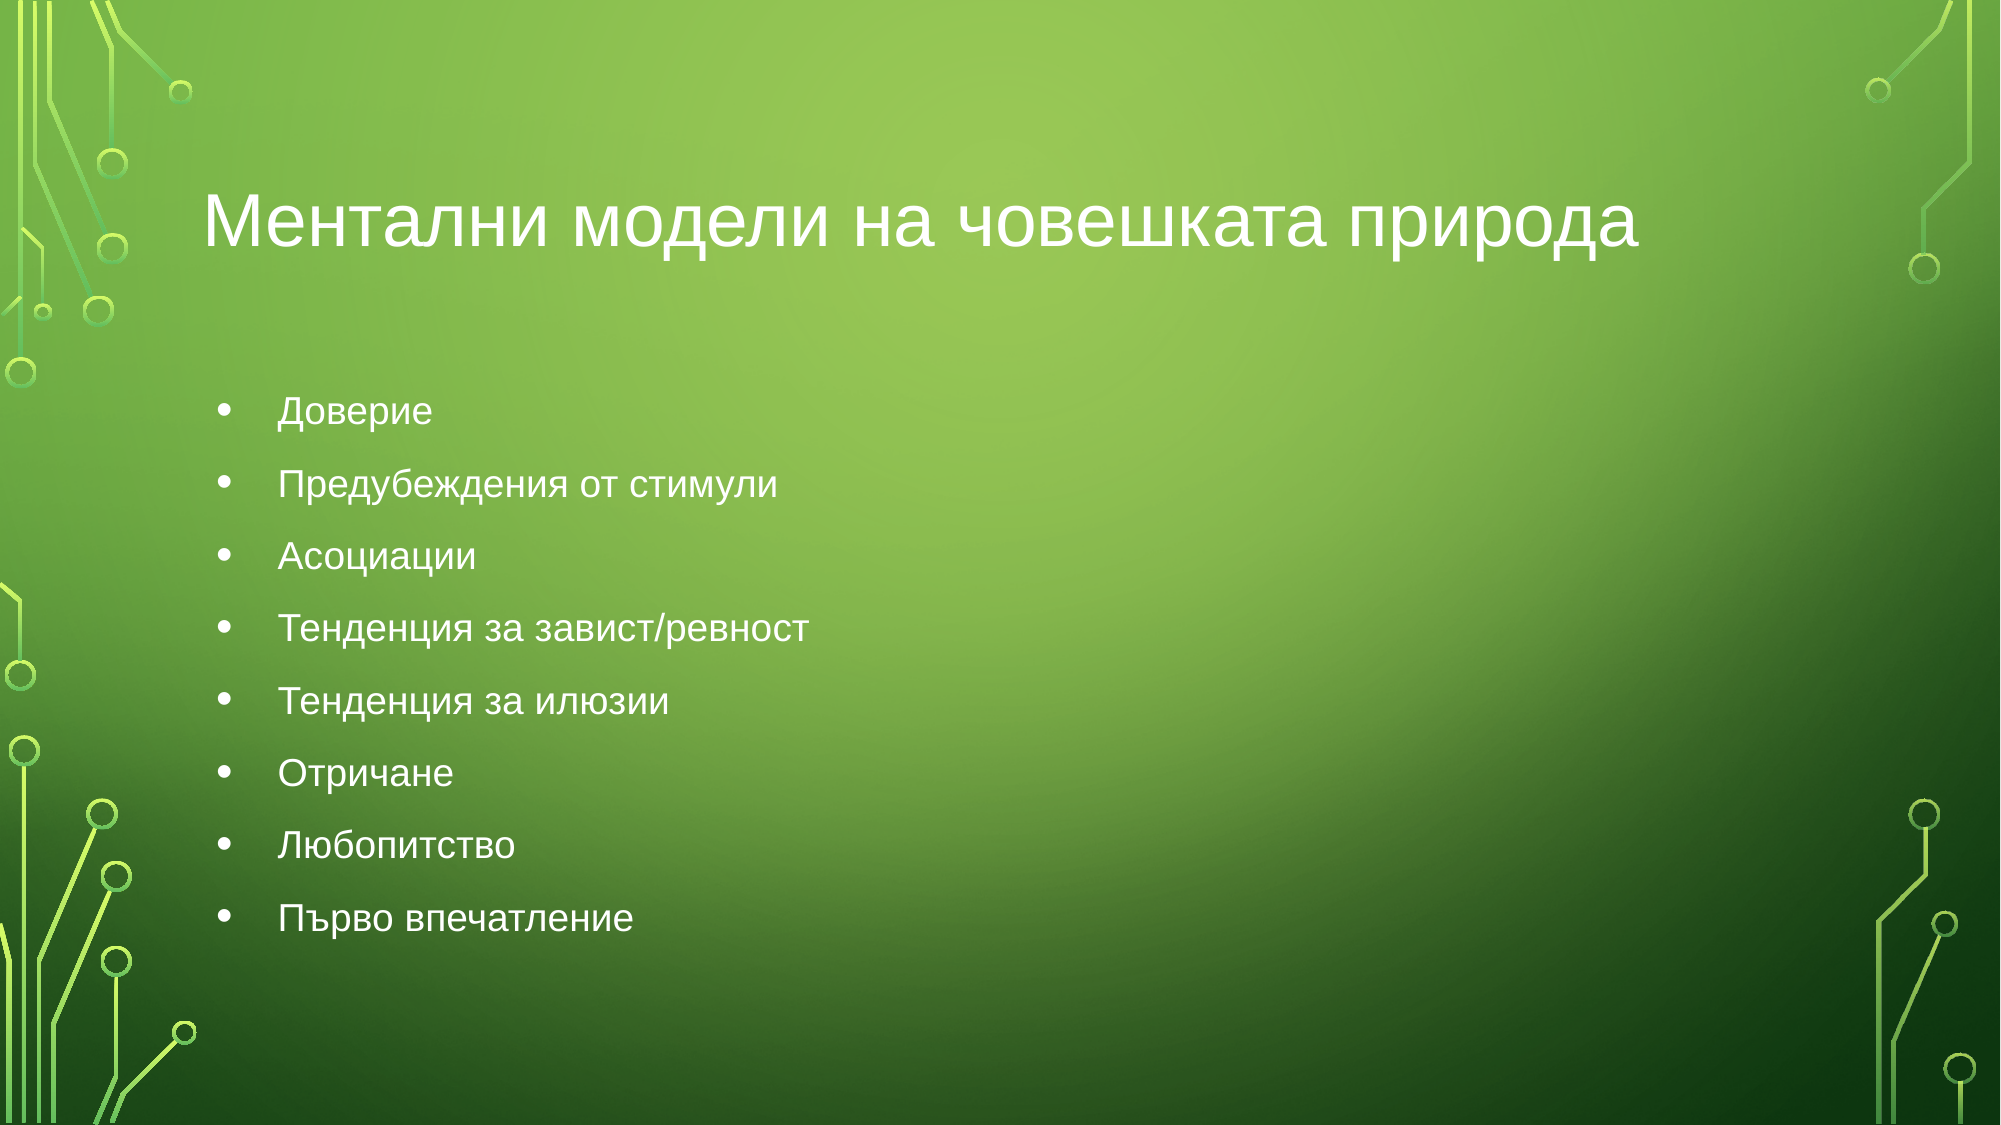

# Ментални модели на човешката природа
Доверие
Предубеждения от стимули
Асоциации
Тенденция за завист/ревност
Тенденция за илюзии
Отричане
Любопитство
Първо впечатление